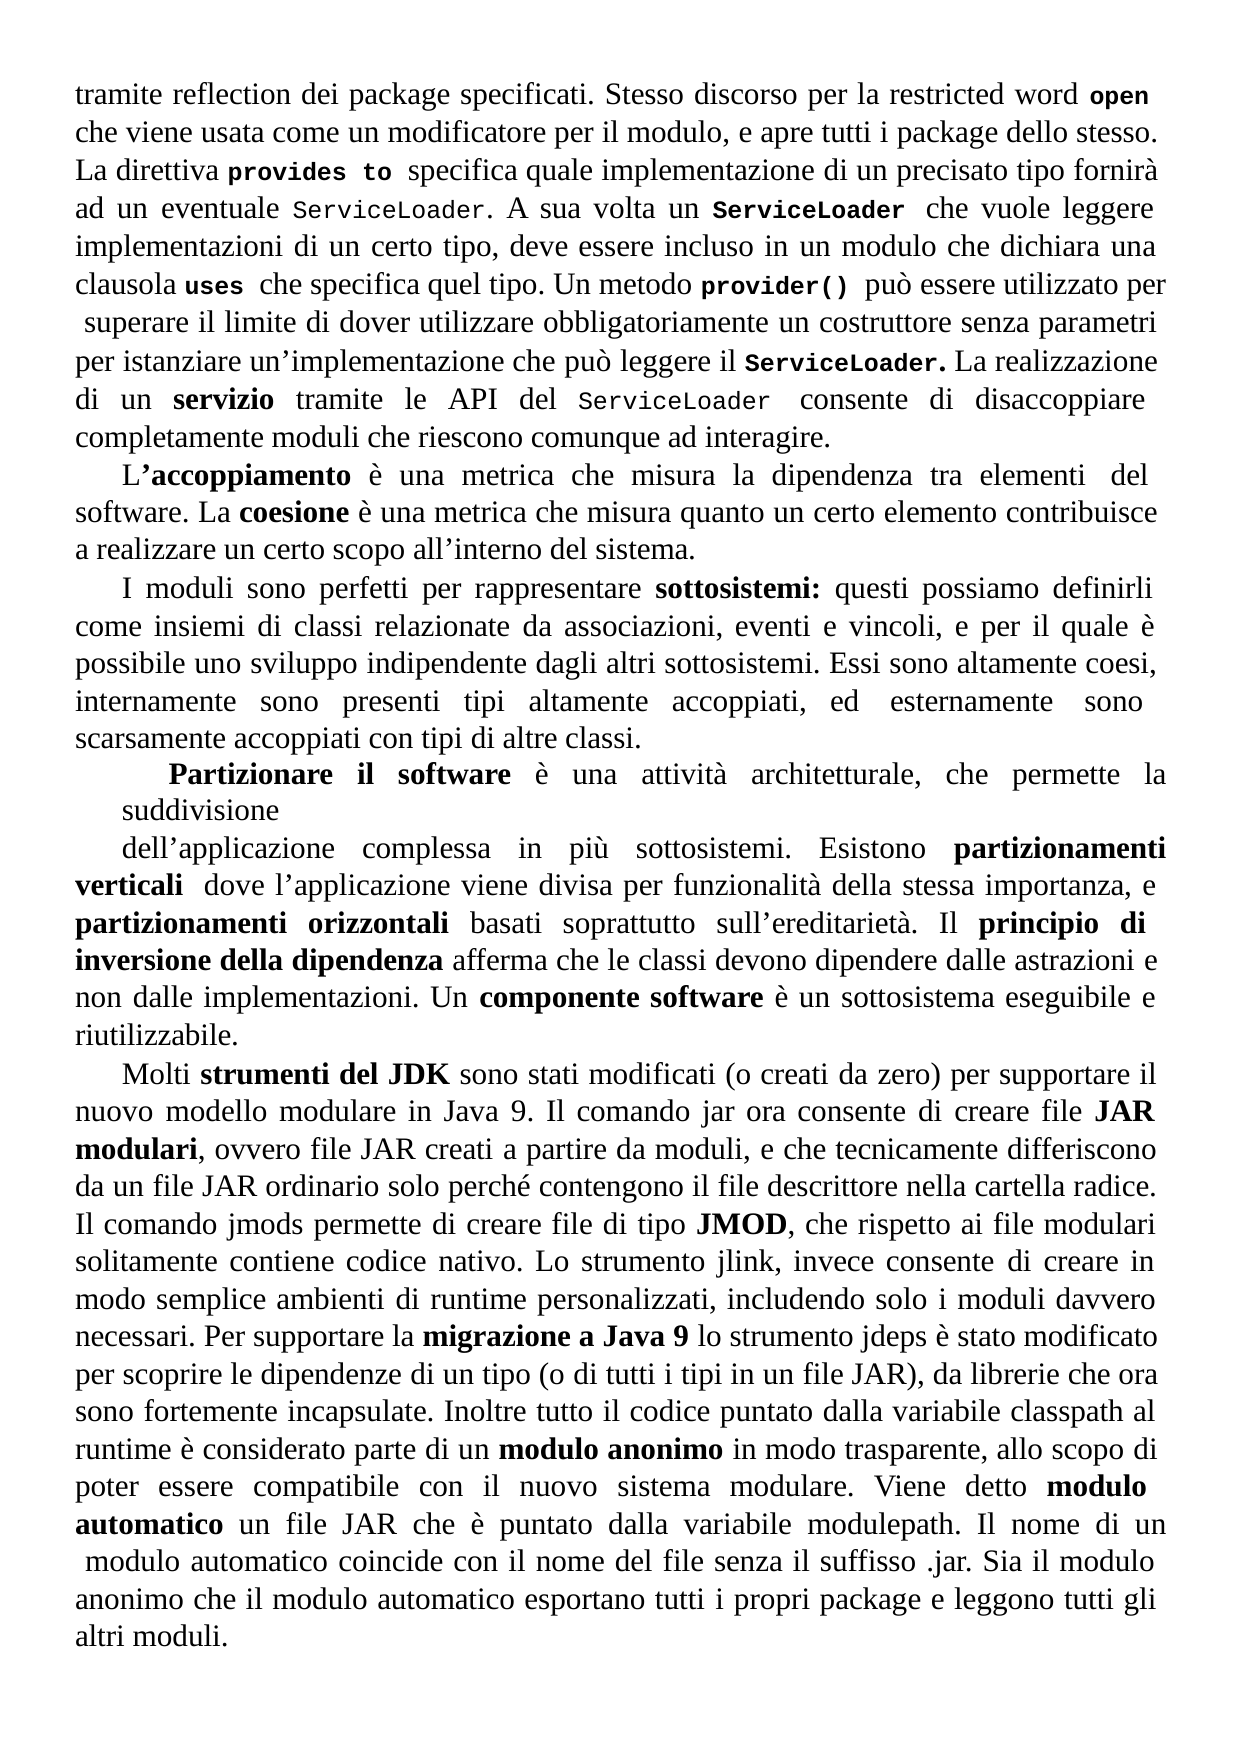

tramite reflection dei package specificati. Stesso discorso per la restricted word open  che viene usata come un modificatore per il modulo, e apre tutti i package dello stesso.  La direttiva provides to specifica quale implementazione di un precisato tipo fornirà  ad un eventuale ServiceLoader. A sua volta un ServiceLoader che vuole leggere  implementazioni di un certo tipo, deve essere incluso in un modulo che dichiara una  clausola uses che specifica quel tipo. Un metodo provider() può essere utilizzato per  superare il limite di dover utilizzare obbligatoriamente un costruttore senza parametri  per istanziare un’implementazione che può leggere il ServiceLoader. La realizzazione  di un servizio tramite le API del ServiceLoader consente di disaccoppiare  completamente moduli che riescono comunque ad interagire.
L’accoppiamento è una metrica che misura la dipendenza tra elementi del  software. La coesione è una metrica che misura quanto un certo elemento contribuisce  a realizzare un certo scopo all’interno del sistema.
I moduli sono perfetti per rappresentare sottosistemi: questi possiamo definirli  come insiemi di classi relazionate da associazioni, eventi e vincoli, e per il quale è  possibile uno sviluppo indipendente dagli altri sottosistemi. Essi sono altamente coesi,  internamente sono presenti tipi altamente accoppiati, ed esternamente sono  scarsamente accoppiati con tipi di altre classi.
Partizionare il software è una attività architetturale, che permette la suddivisione
dell’applicazione complessa in più sottosistemi. Esistono partizionamenti verticali  dove l’applicazione viene divisa per funzionalità della stessa importanza, e  partizionamenti orizzontali basati soprattutto sull’ereditarietà. Il principio di  inversione della dipendenza afferma che le classi devono dipendere dalle astrazioni e  non dalle implementazioni. Un componente software è un sottosistema eseguibile e  riutilizzabile.
Molti strumenti del JDK sono stati modificati (o creati da zero) per supportare il  nuovo modello modulare in Java 9. Il comando jar ora consente di creare file JAR  modulari, ovvero file JAR creati a partire da moduli, e che tecnicamente differiscono  da un file JAR ordinario solo perché contengono il file descrittore nella cartella radice.  Il comando jmods permette di creare file di tipo JMOD, che rispetto ai file modulari  solitamente contiene codice nativo. Lo strumento jlink, invece consente di creare in  modo semplice ambienti di runtime personalizzati, includendo solo i moduli davvero  necessari. Per supportare la migrazione a Java 9 lo strumento jdeps è stato modificato  per scoprire le dipendenze di un tipo (o di tutti i tipi in un file JAR), da librerie che ora  sono fortemente incapsulate. Inoltre tutto il codice puntato dalla variabile classpath al  runtime è considerato parte di un modulo anonimo in modo trasparente, allo scopo di  poter essere compatibile con il nuovo sistema modulare. Viene detto modulo  automatico un file JAR che è puntato dalla variabile modulepath. Il nome di un  modulo automatico coincide con il nome del file senza il suffisso .jar. Sia il modulo  anonimo che il modulo automatico esportano tutti i propri package e leggono tutti gli  altri moduli.